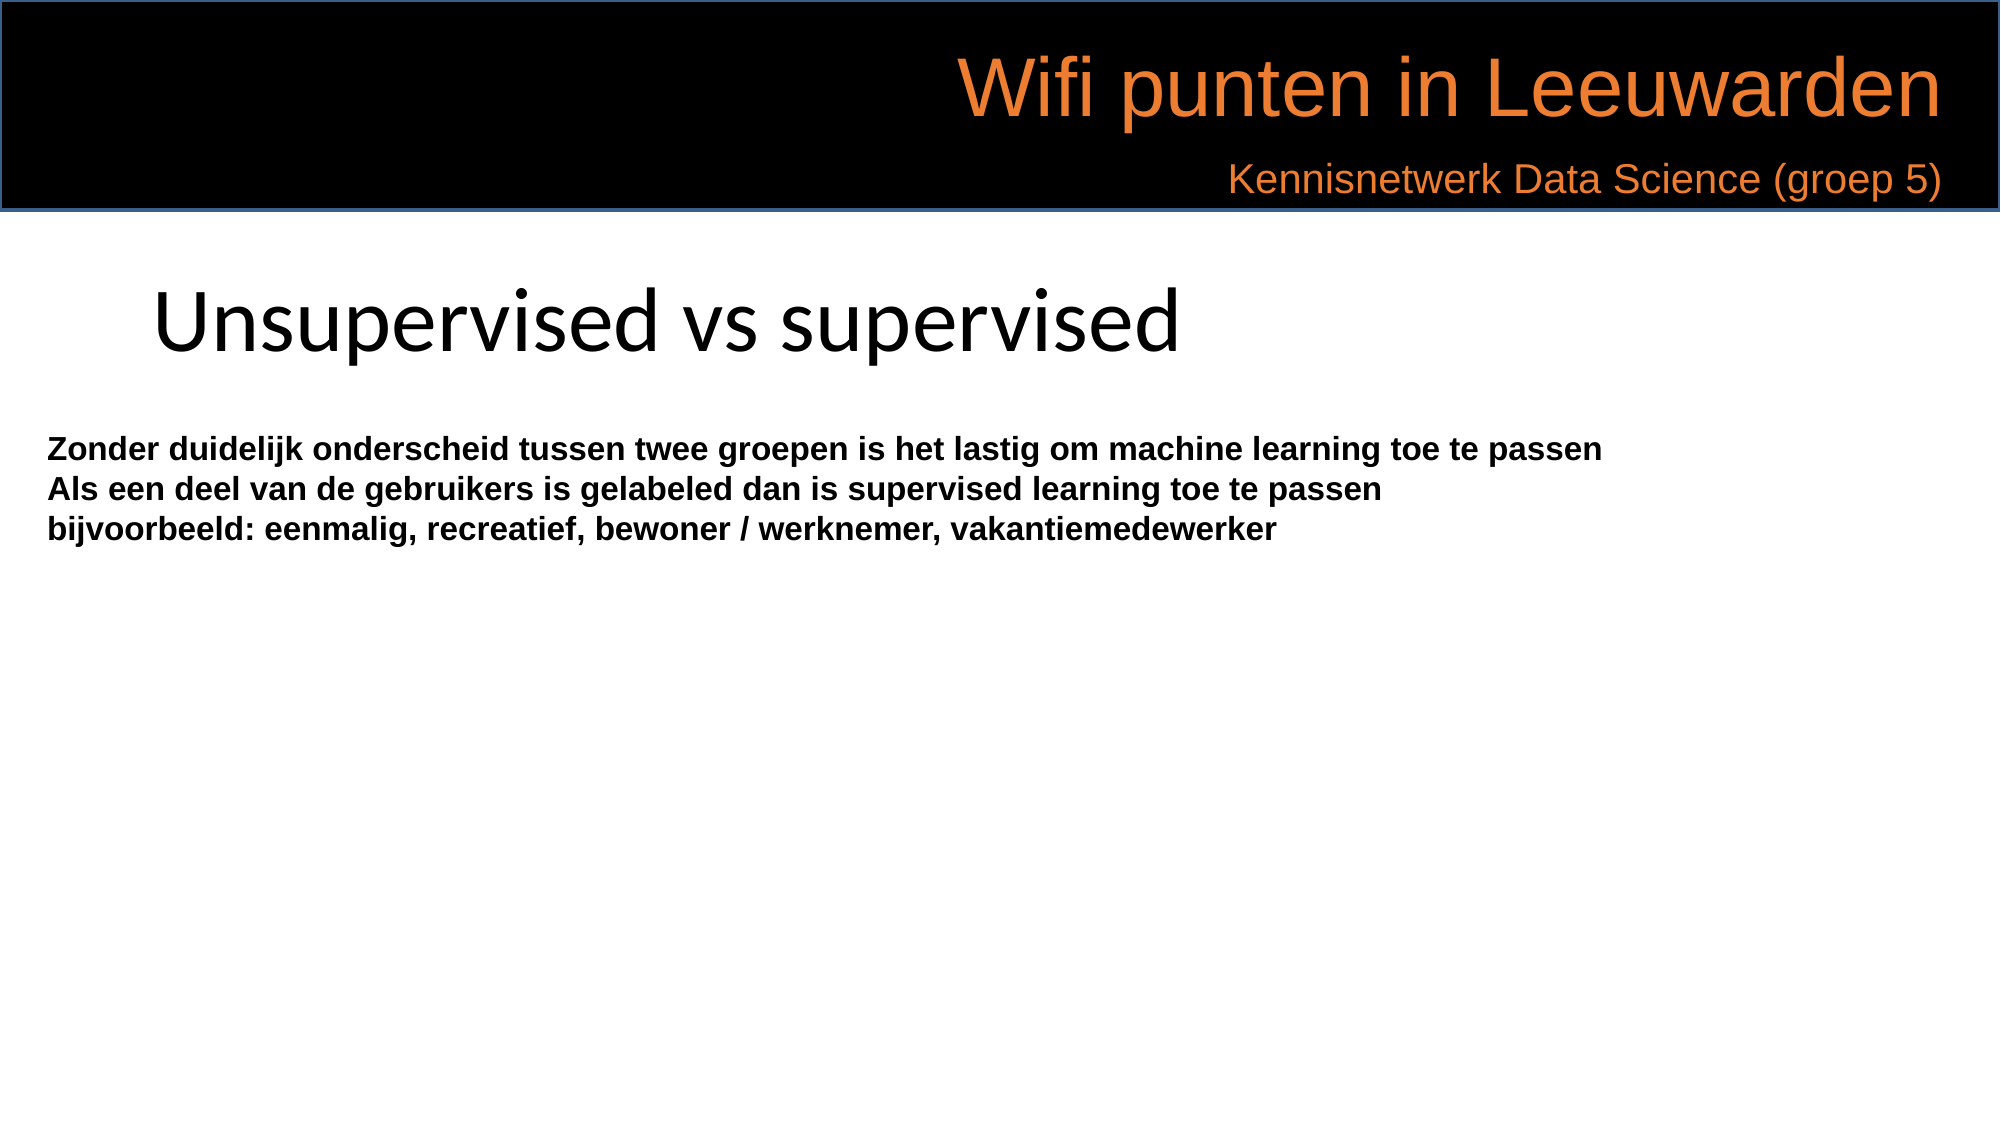

Wifi punten in Leeuwarden
Kennisnetwerk Data Science (groep 5)
Unsupervised vs supervised

Zonder duidelijk onderscheid tussen twee groepen is het lastig om machine learning toe te passen
Als een deel van de gebruikers is gelabeled dan is supervised learning toe te passen
bijvoorbeeld: eenmalig, recreatief, bewoner / werknemer, vakantiemedewerker